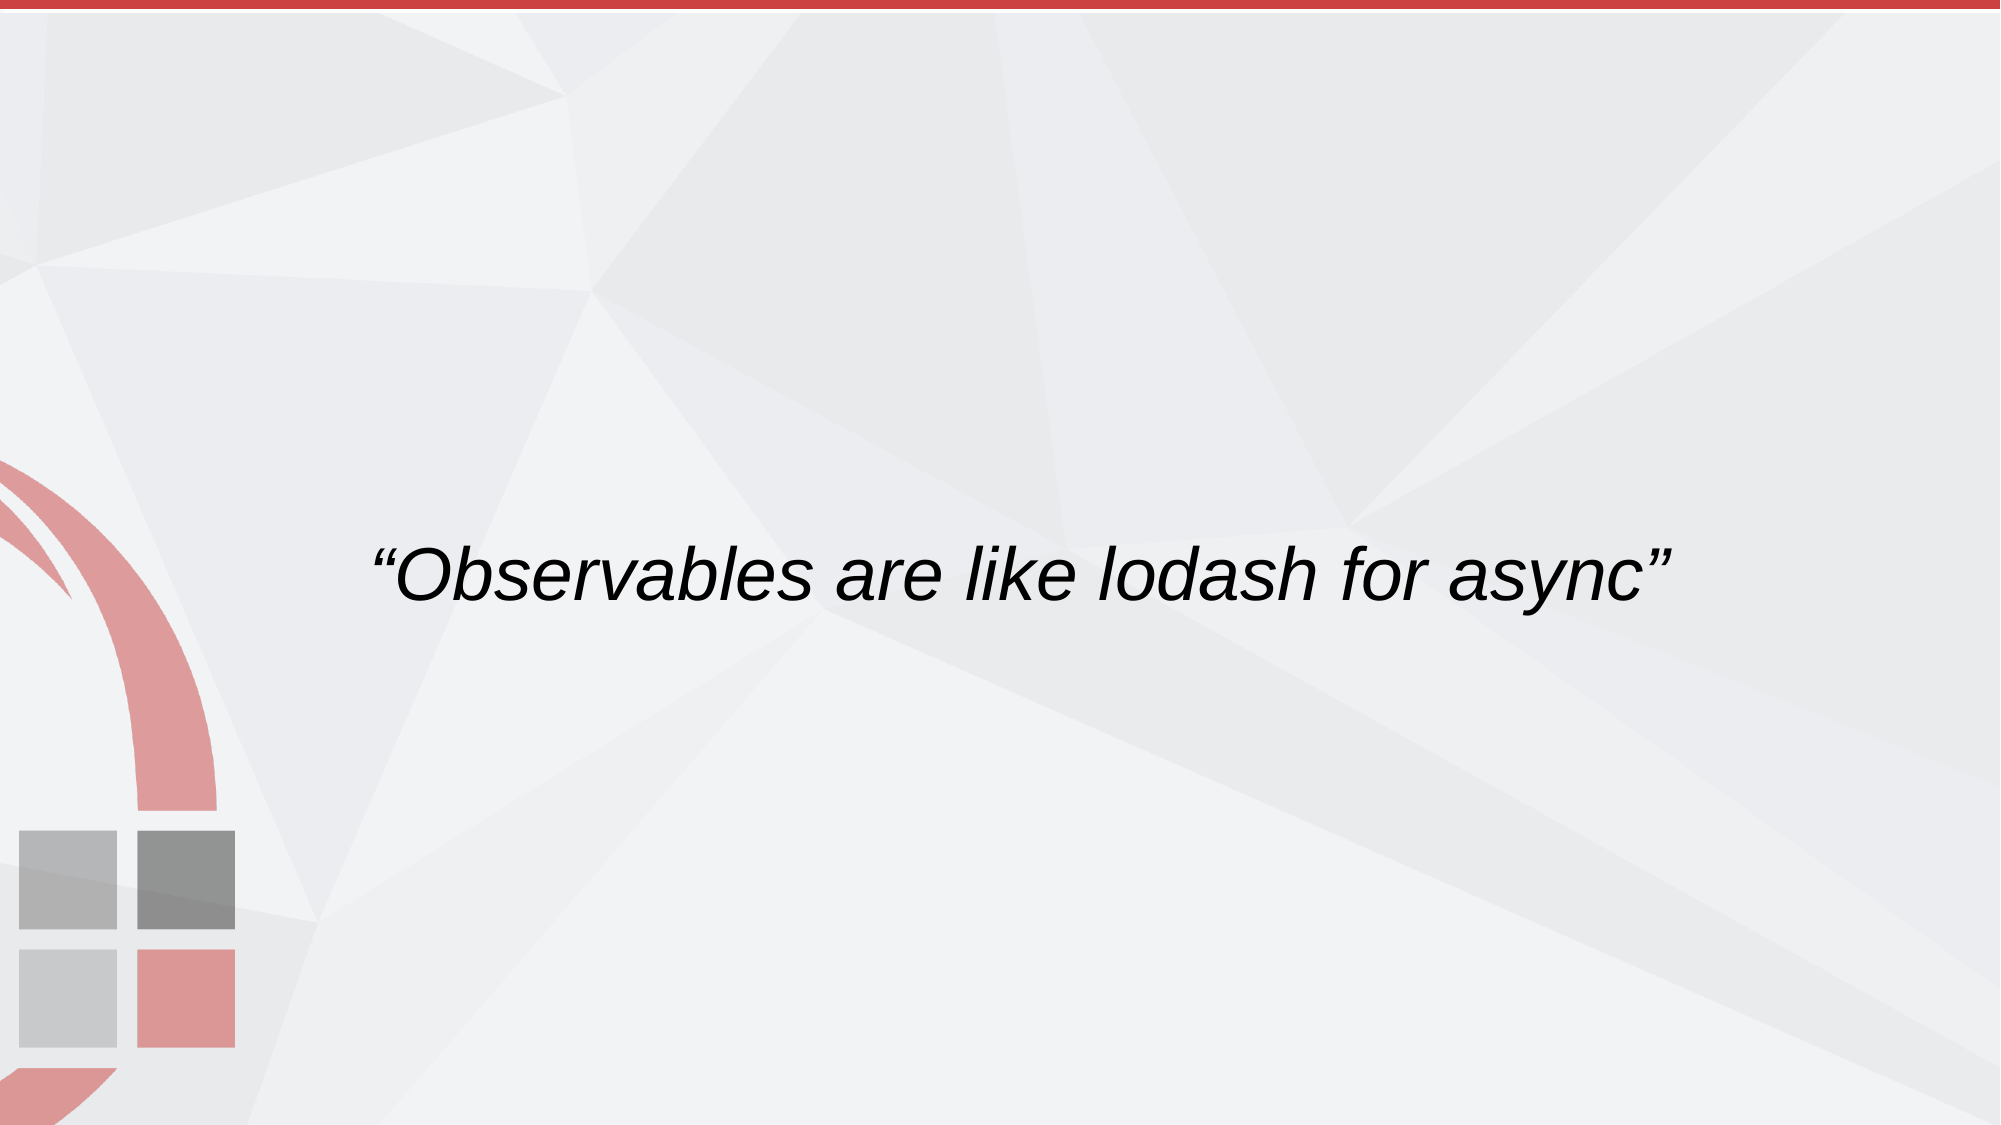

# “Observables are like lodash for async”